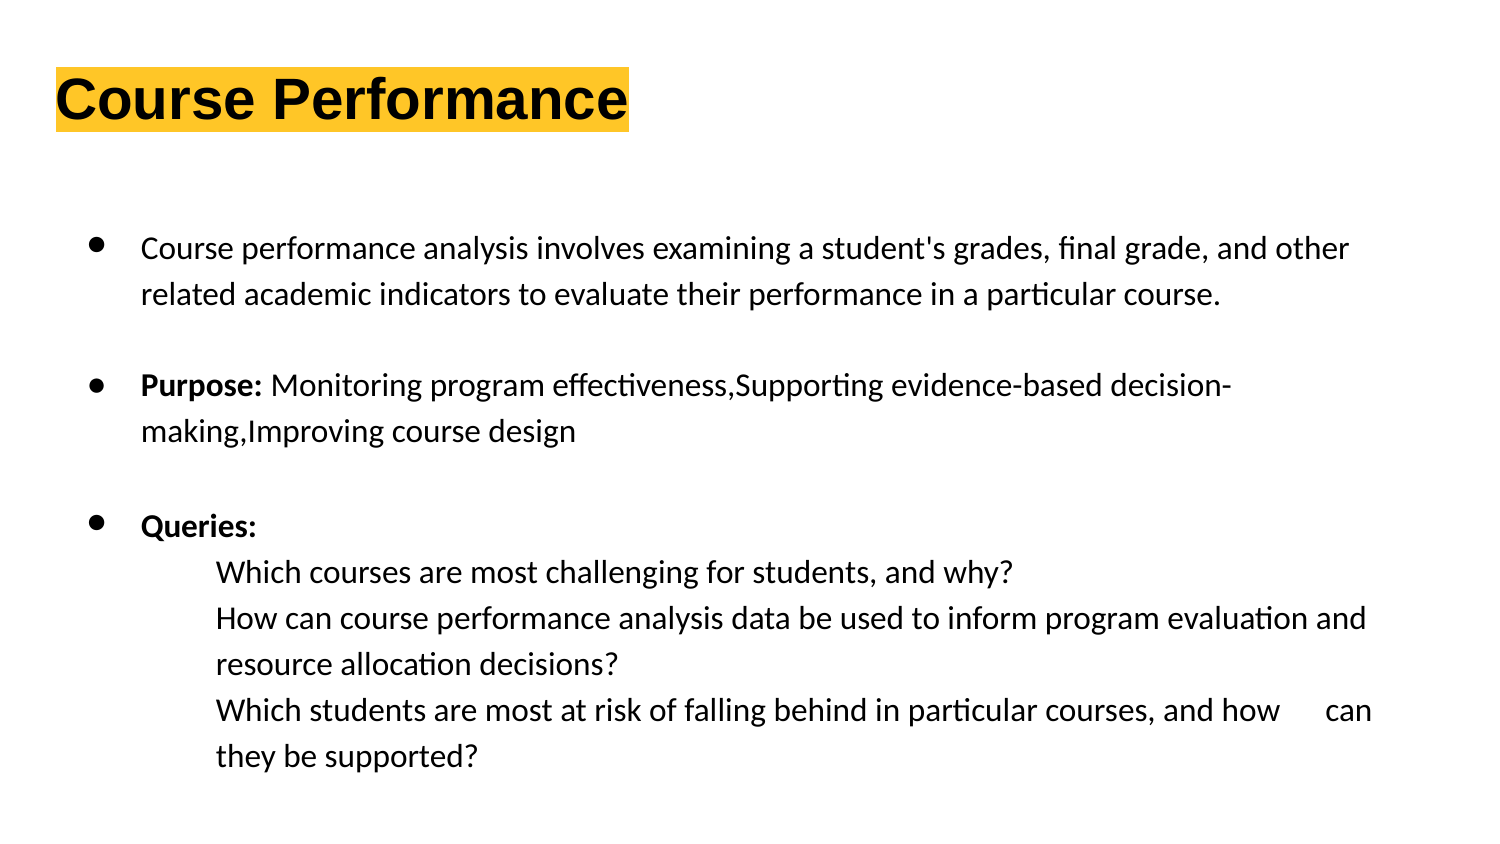

# Course Performance
Course performance analysis involves examining a student's grades, final grade, and other related academic indicators to evaluate their performance in a particular course.

Purpose: Monitoring program effectiveness,Supporting evidence-based decision-making,Improving course design

Queries:
Which courses are most challenging for students, and why?
How can course performance analysis data be used to inform program evaluation and resource allocation decisions?
Which students are most at risk of falling behind in particular courses, and how      can they be supported?